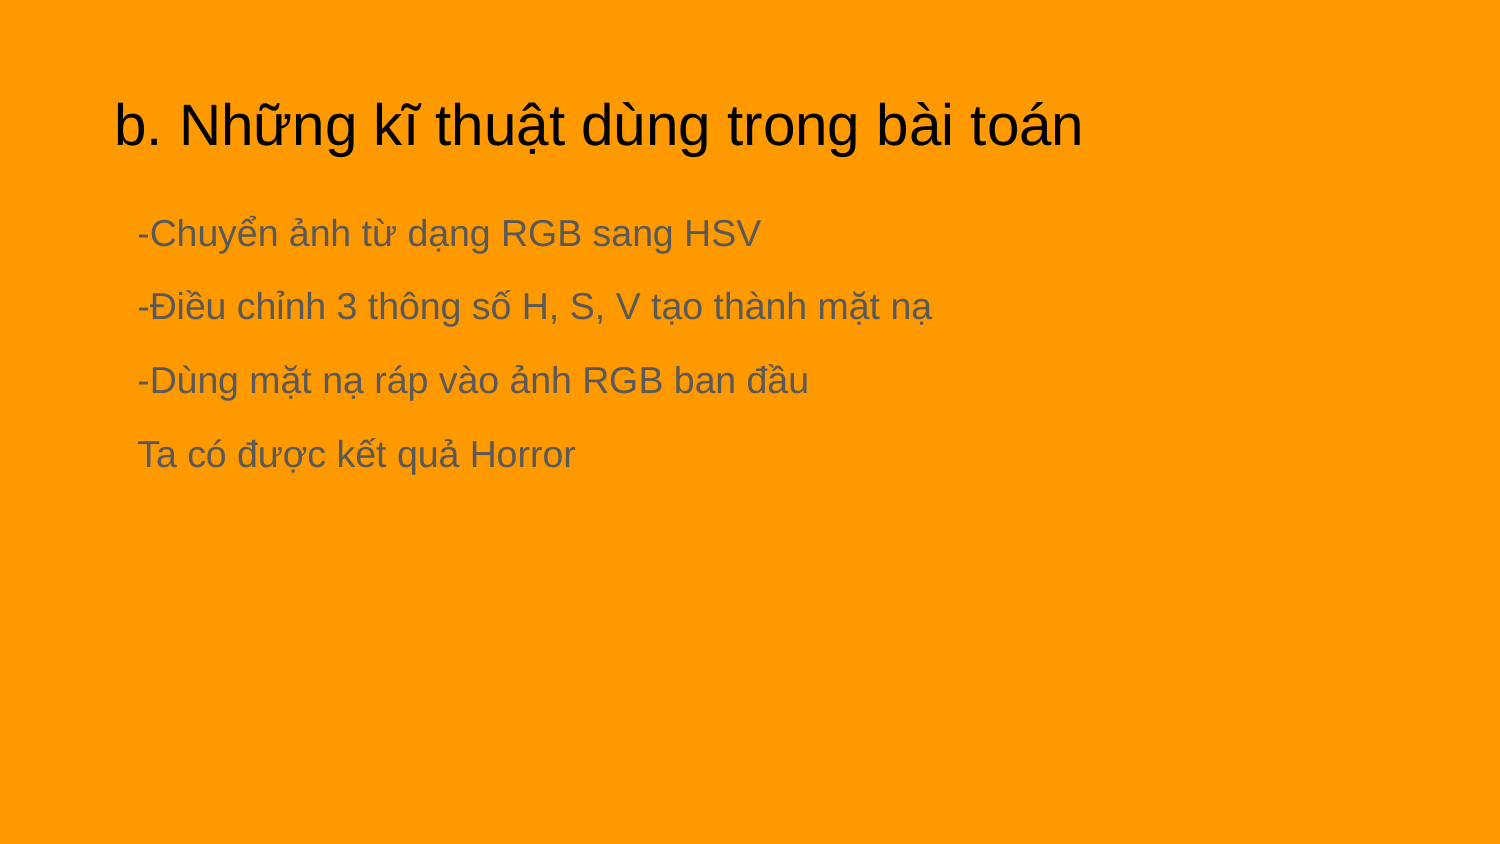

# b. Những kĩ thuật dùng trong bài toán
-Chuyển ảnh từ dạng RGB sang HSV
-Điều chỉnh 3 thông số H, S, V tạo thành mặt nạ
-Dùng mặt nạ ráp vào ảnh RGB ban đầu
Ta có được kết quả Horror